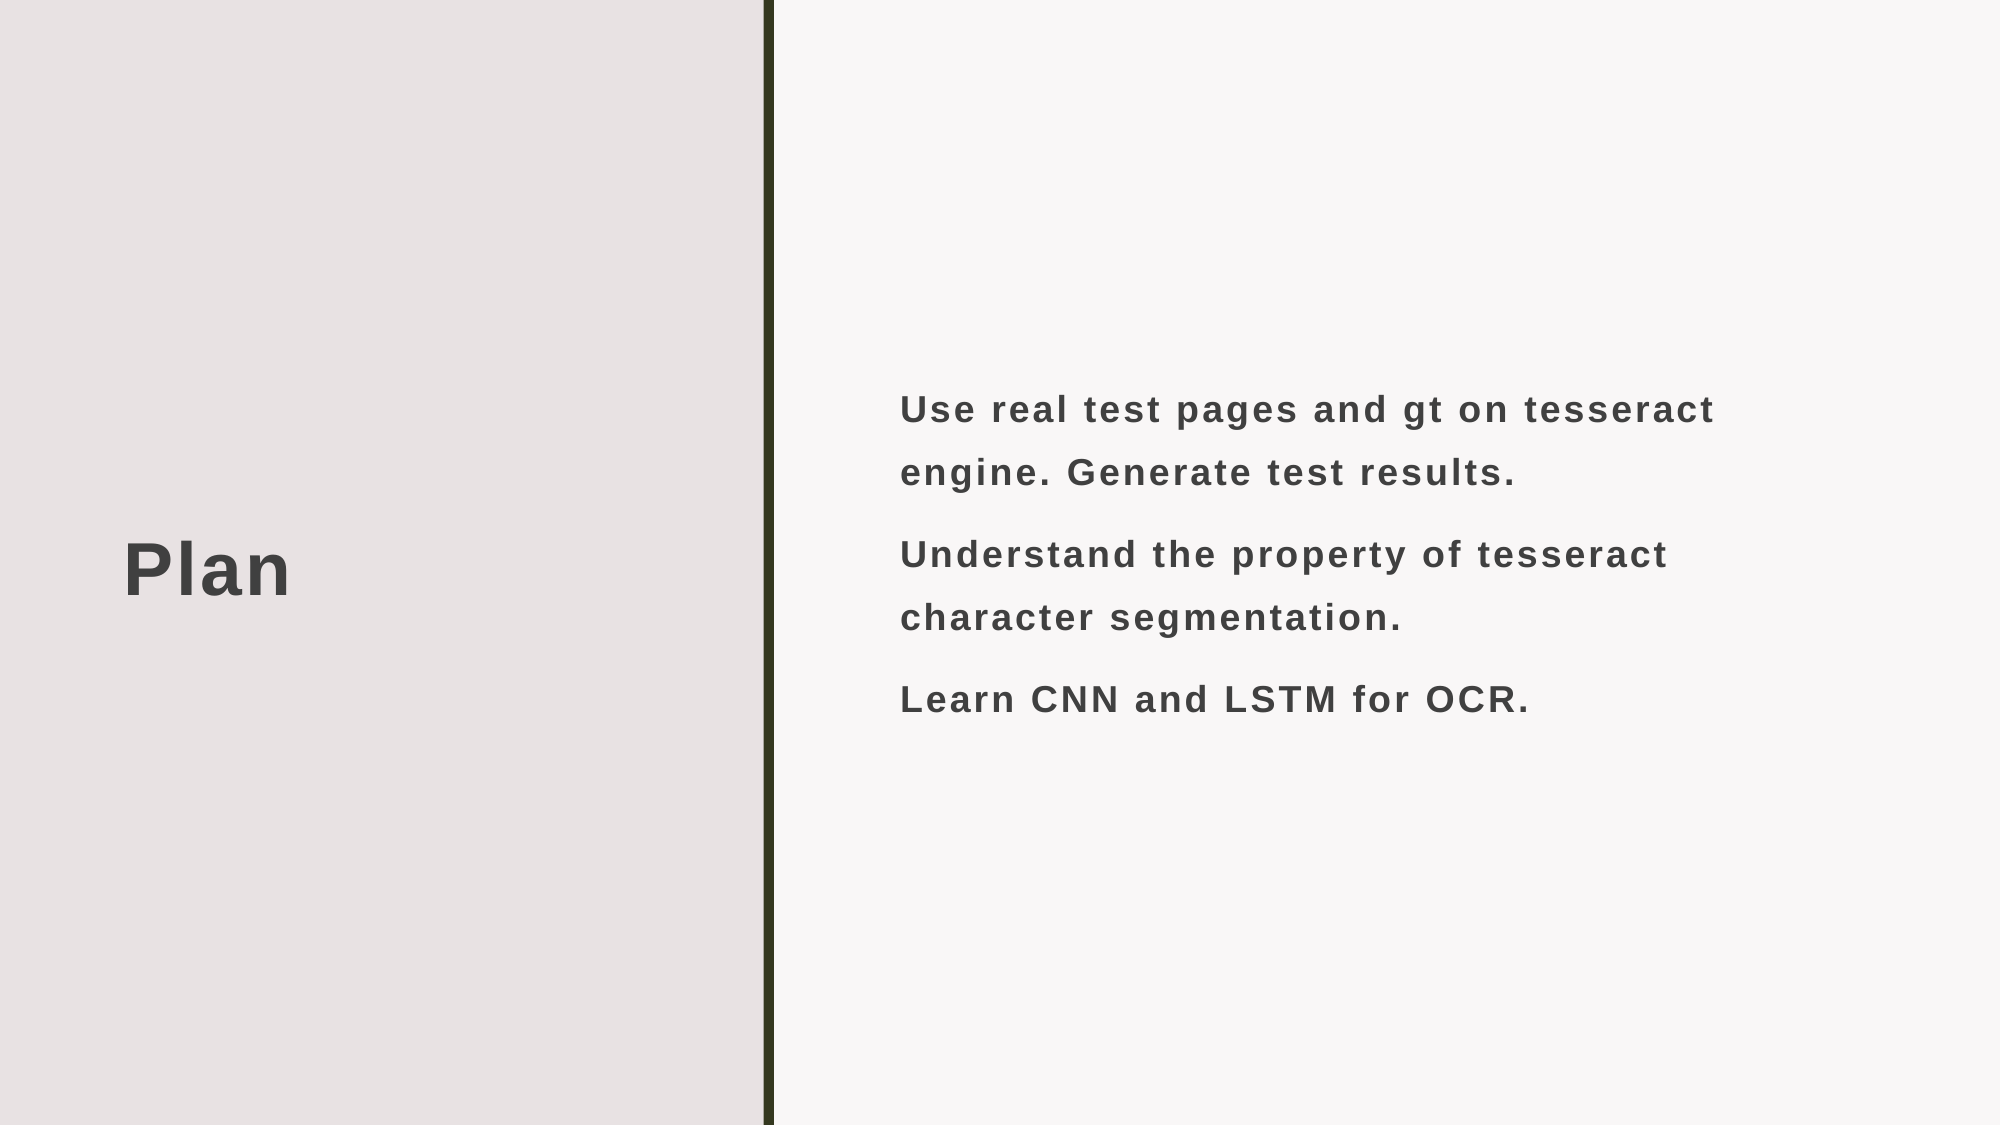

# Plan
Use real test pages and gt on tesseract engine. Generate test results.
Understand the property of tesseract character segmentation.
Learn CNN and LSTM for OCR.